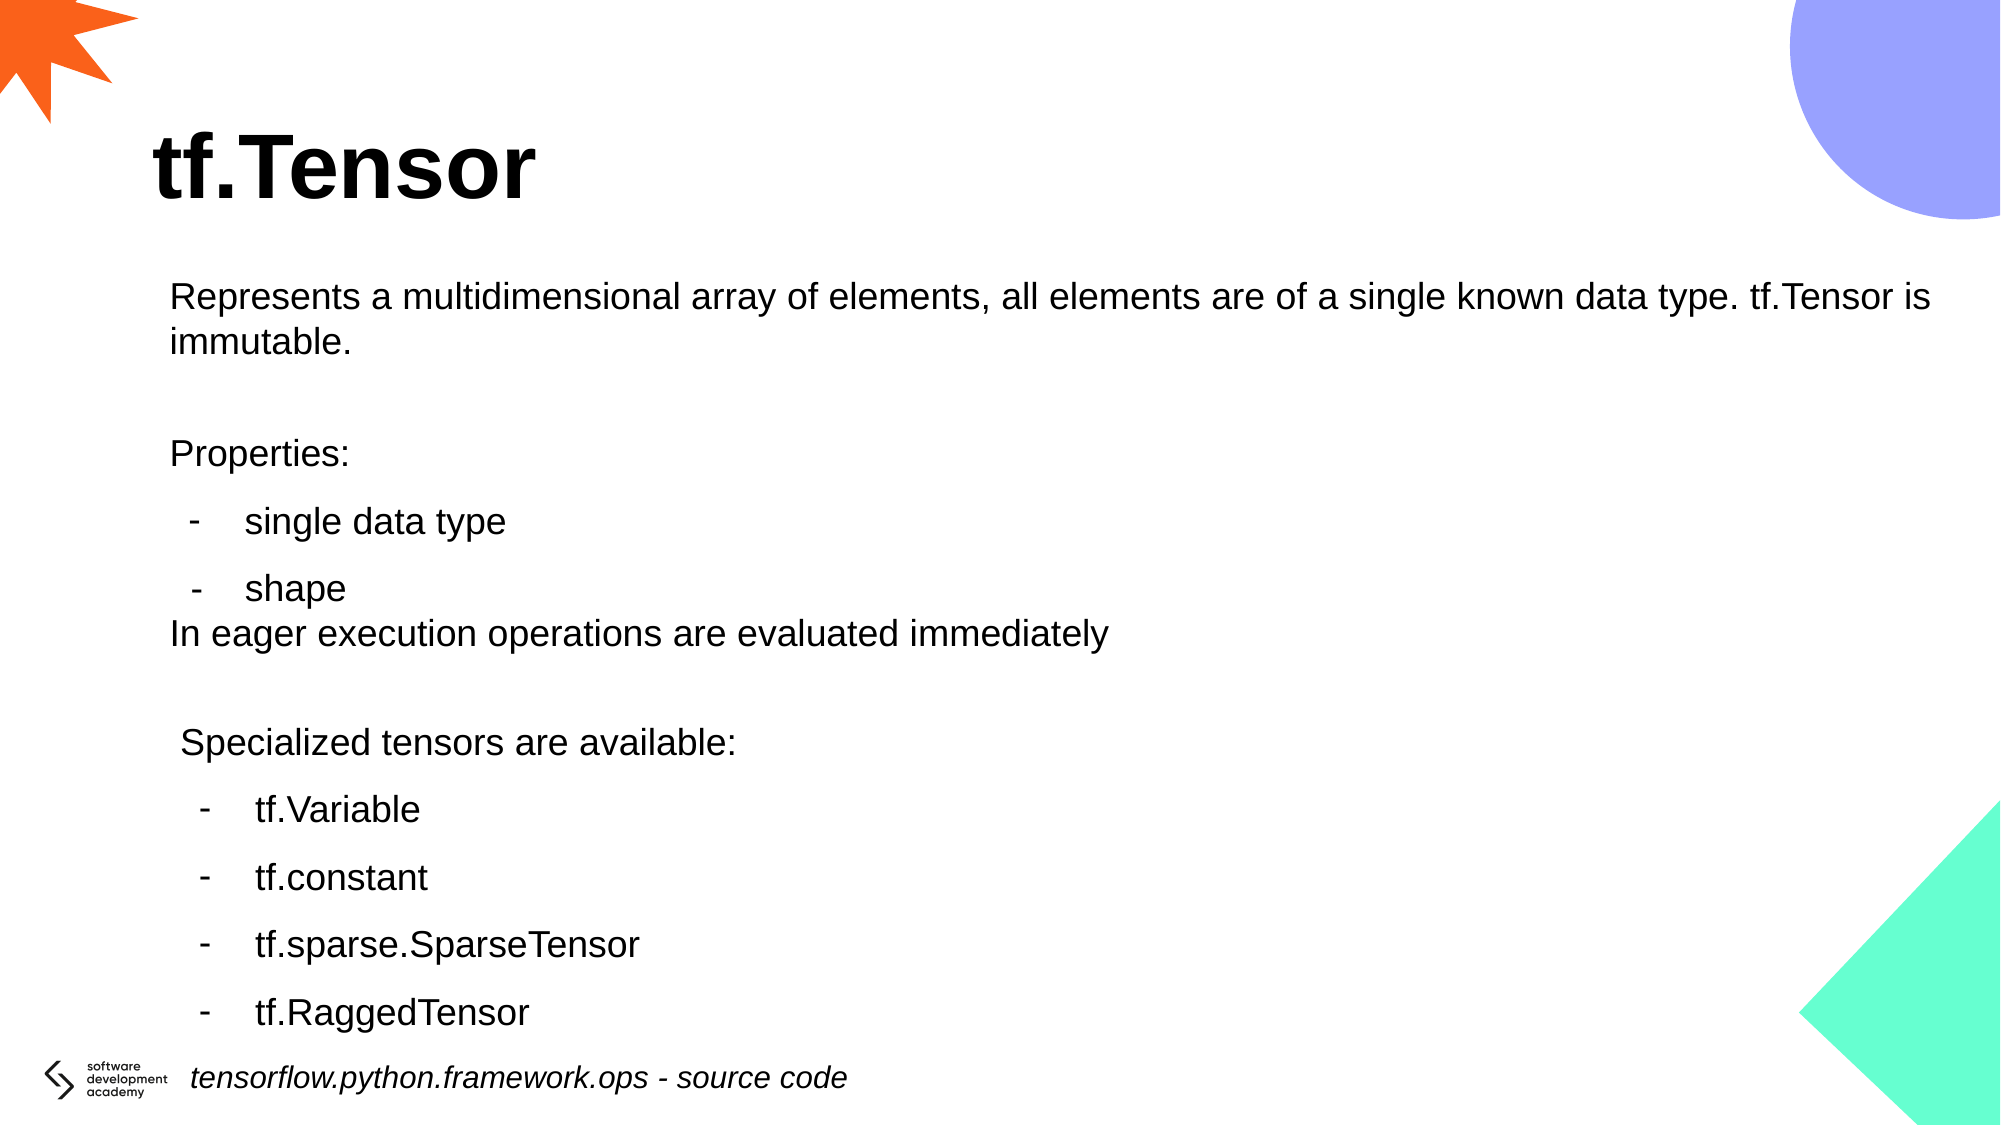

# tf.Tensor
Represents a multidimensional array of elements, all elements are of a single known data type. tf.Tensor is immutable.

Properties:
single data type
  -    shape
In eager execution operations are evaluated immediately
Specialized tensors are available:
tf.Variable
tf.constant
tf.sparse.SparseTensor
tf.RaggedTensor
tensorflow.python.framework.ops - source code